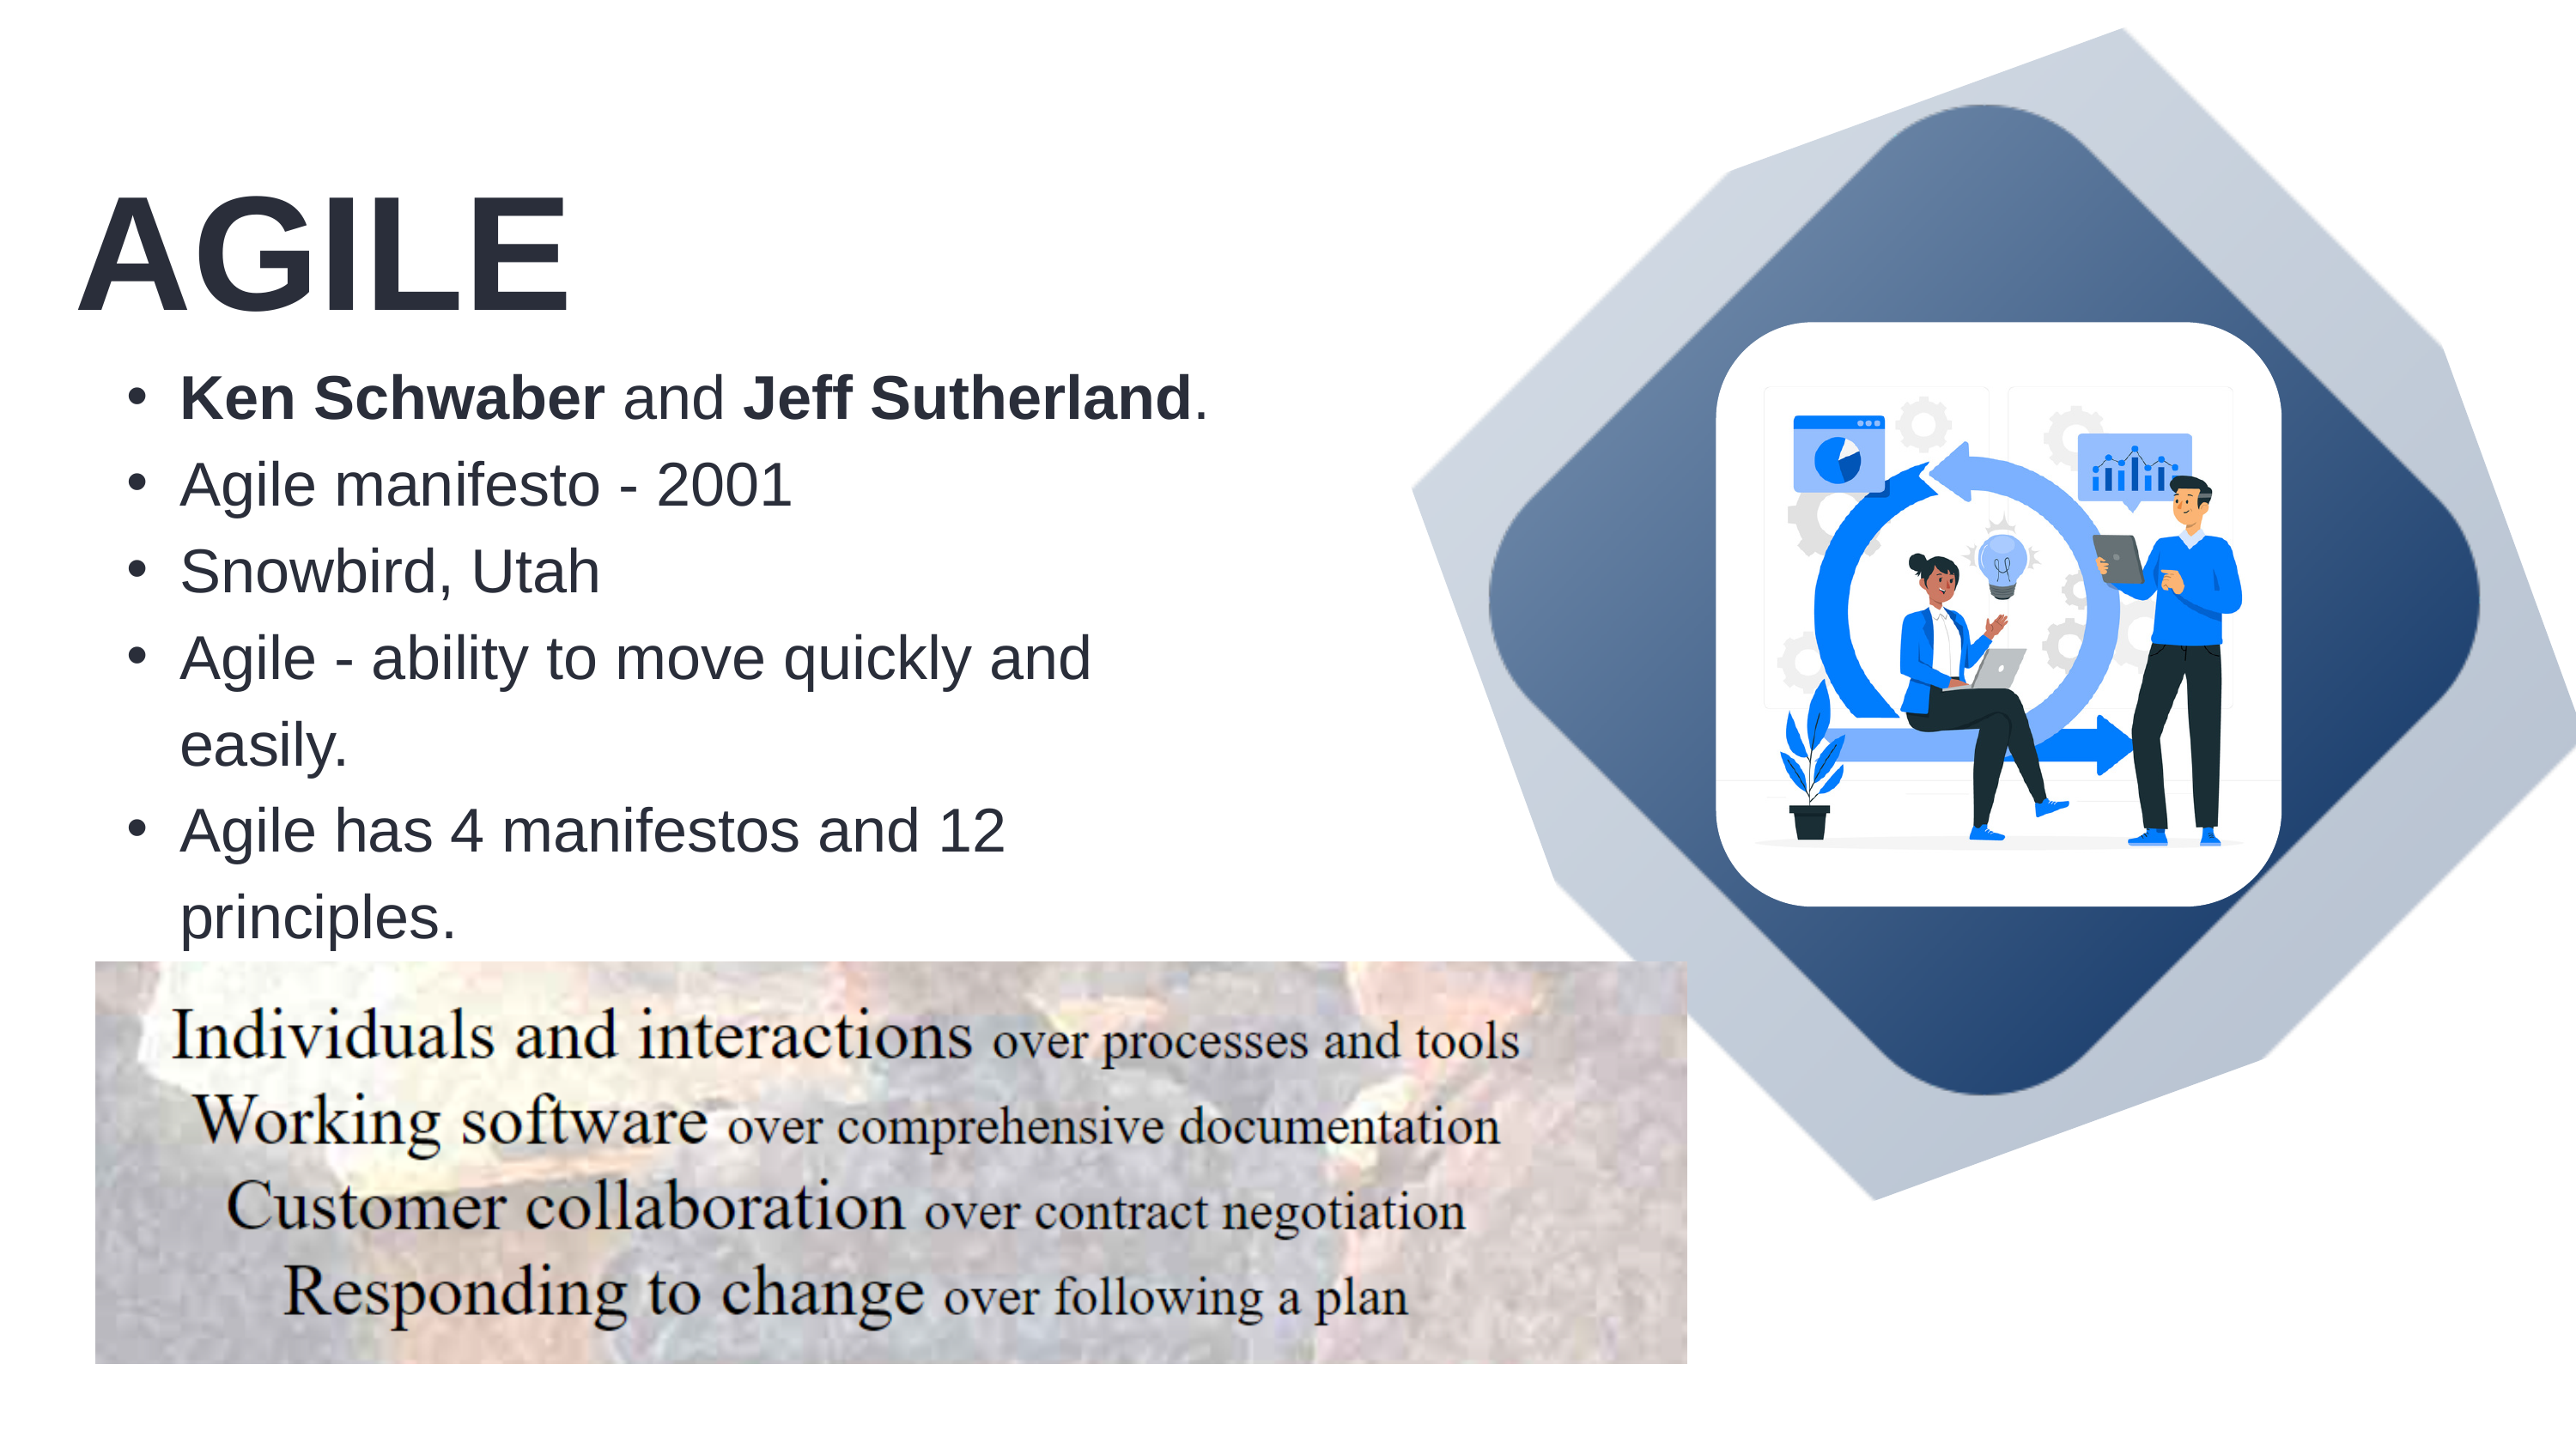

AGILE

Ken Schwaber and Jeff Sutherland.
Agile manifesto - 2001
Snowbird, Utah
Agile - ability to move quickly and easily.
Agile has 4 manifestos and 12 principles.